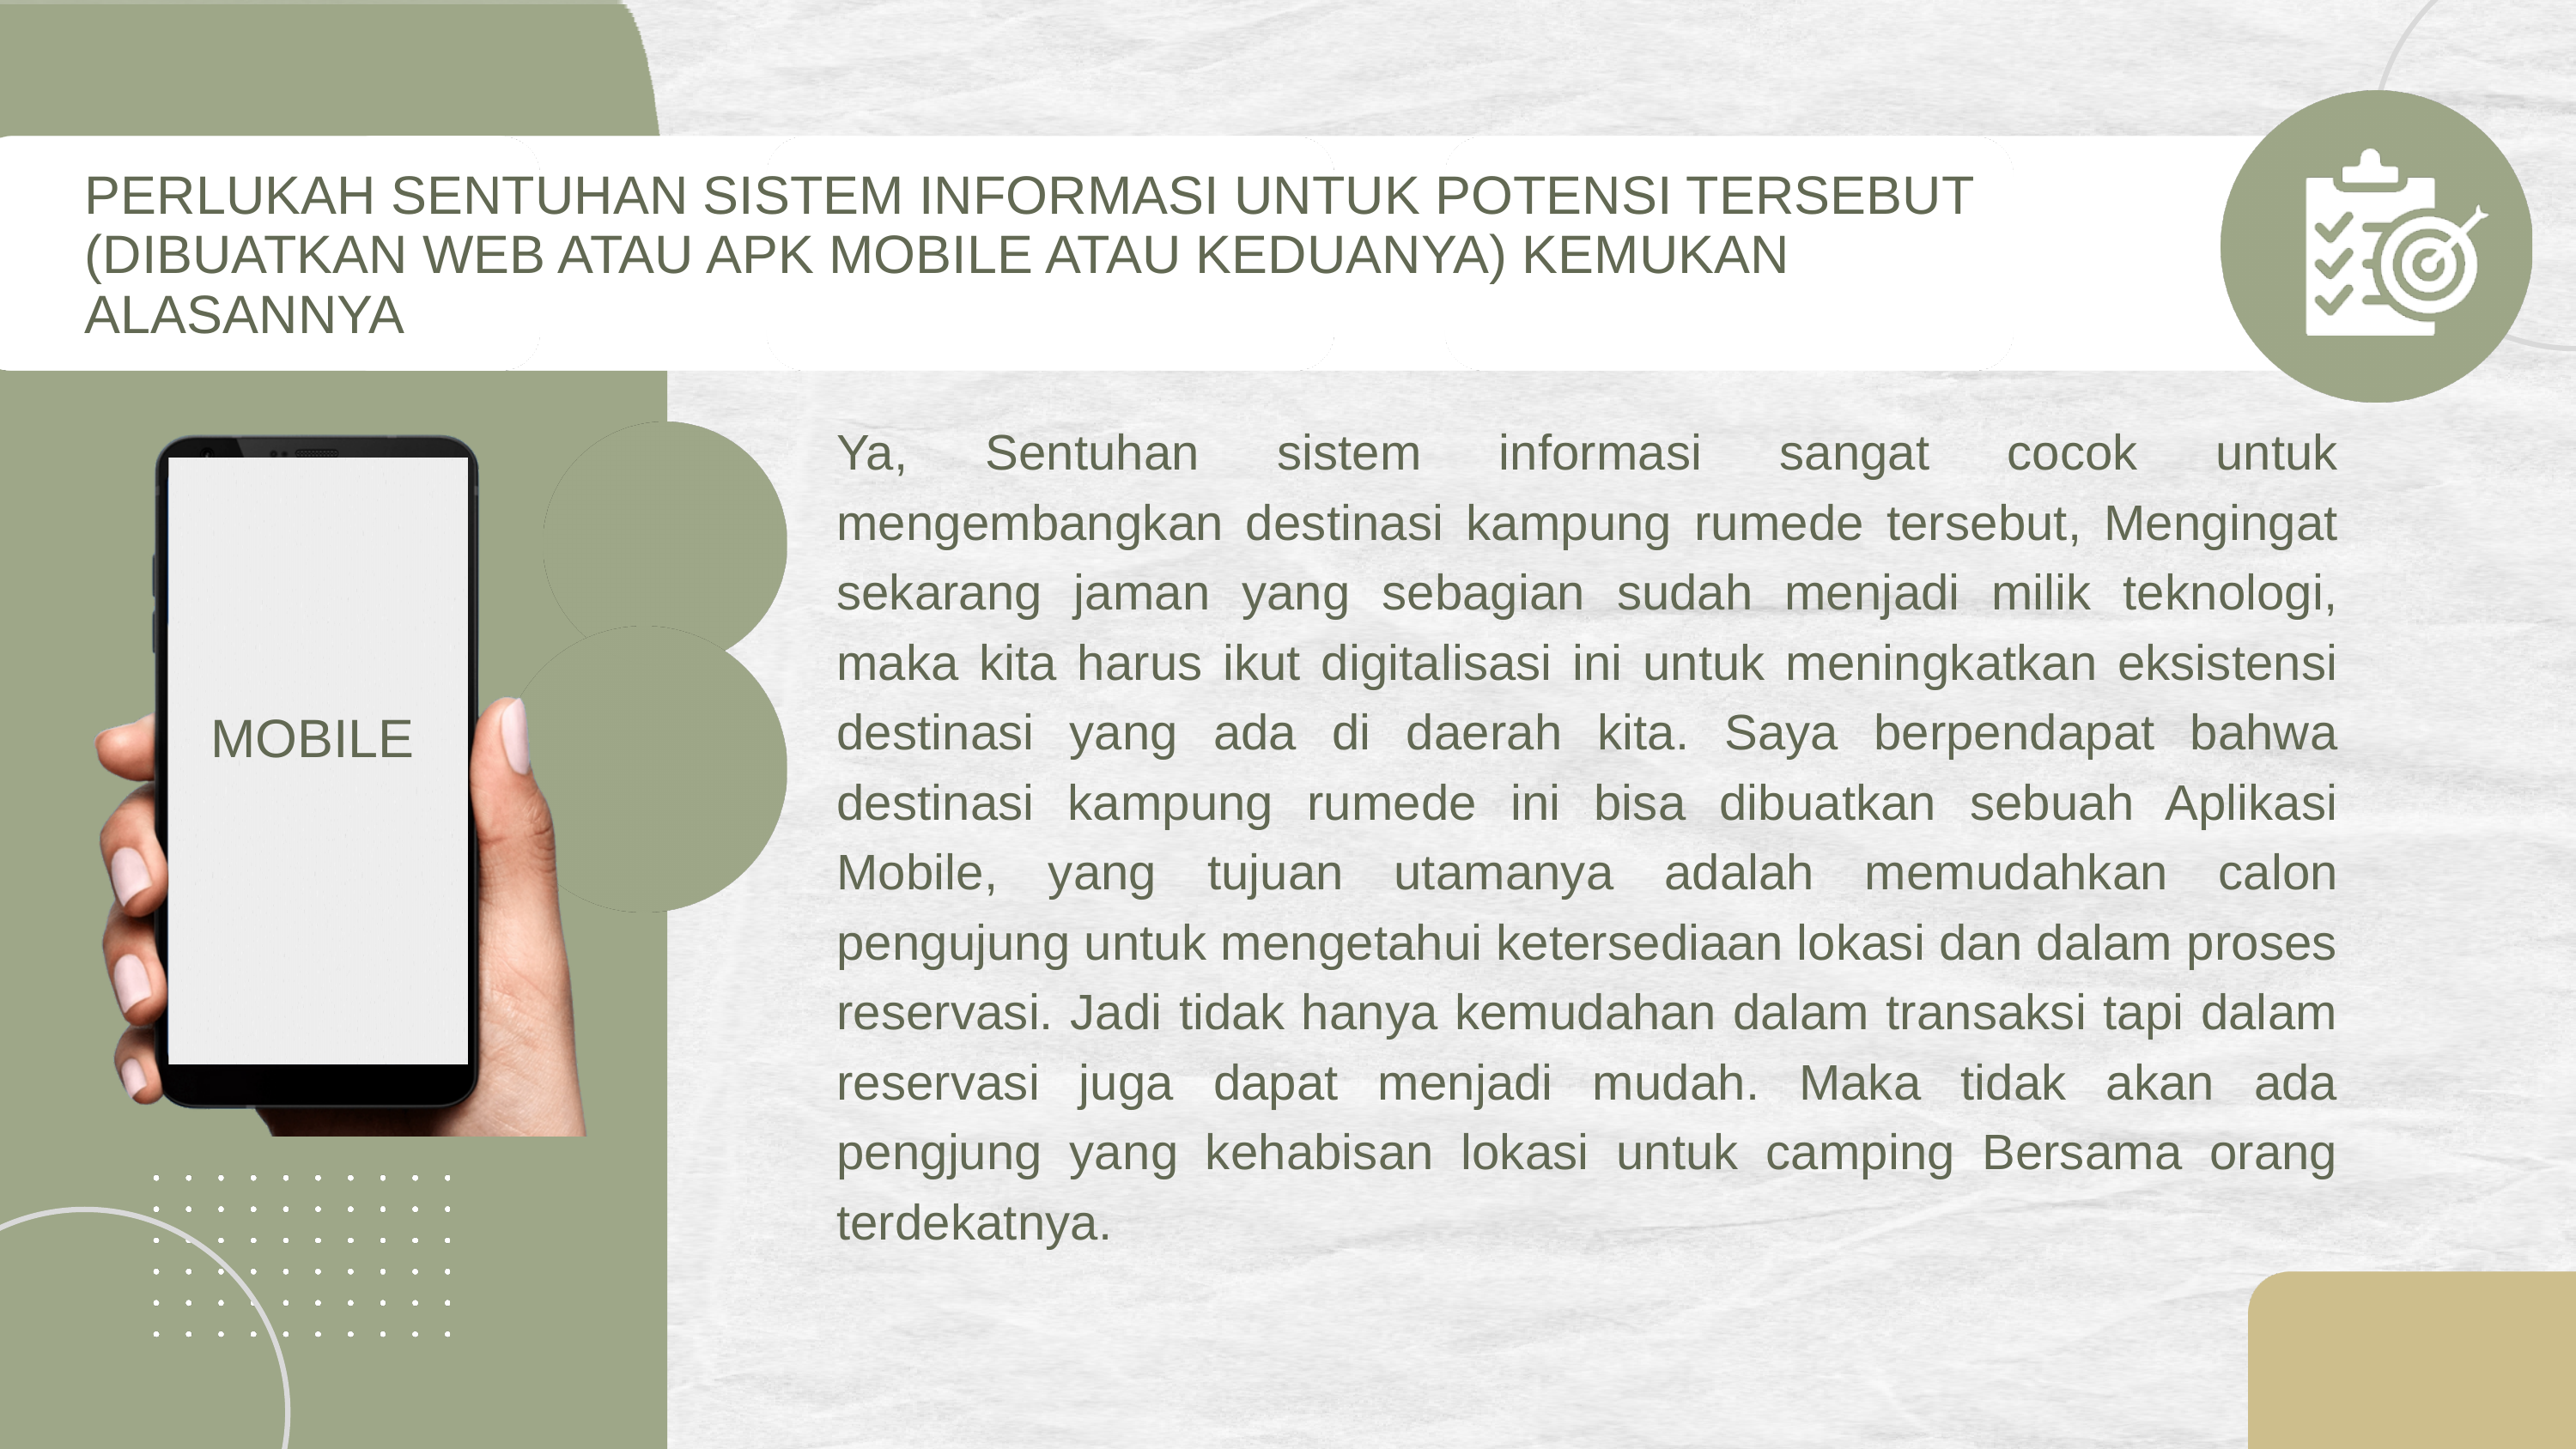

DESAIN HI-FI
PERLUKAH SENTUHAN SISTEM INFORMASI UNTUK POTENSI TERSEBUT (DIBUATKAN WEB ATAU APK MOBILE ATAU KEDUANYA) KEMUKAN ALASANNYA

Ya, Sentuhan sistem informasi sangat cocok untuk mengembangkan destinasi kampung rumede tersebut, Mengingat sekarang jaman yang sebagian sudah menjadi milik teknologi, maka kita harus ikut digitalisasi ini untuk meningkatkan eksistensi destinasi yang ada di daerah kita. Saya berpendapat bahwa destinasi kampung rumede ini bisa dibuatkan sebuah Aplikasi Mobile, yang tujuan utamanya adalah memudahkan calon pengujung untuk mengetahui ketersediaan lokasi dan dalam proses reservasi. Jadi tidak hanya kemudahan dalam transaksi tapi dalam reservasi juga dapat menjadi mudah. Maka tidak akan ada pengjung yang kehabisan lokasi untuk camping Bersama orang terdekatnya.

HALAMAN LOGIN

Setelah Ditentukan, Kira2 Harus Dibuatkan Apa Atau Diberikan Sentuhan Apa, Sekiranya Menjadikan Nilai Tambah Atau Memberikan Pekerjaan Ke Masyarakat Sekitar

Fungsi utama halaman login pada aplikasi mobile adalah sebagai gerbang keamanan yang melakukan autentikasi identitas pengguna melalui verifikasi kredensial (seperti username dan password), memastikan bahwa hanya pengguna yang berhak yang dapat mengakses data sensitif dan fitur terproteksi aplikasi. Selain mengamankan akun, halaman ini juga memfasilitasi personalisasi pengalaman pengguna, memungkinkan aplikasi untuk memuat preferensi, riwayat aktivitas, dan pengaturan spesifik mereka, sehingga menghasilkan sesi penggunaan yang relevan dan efisien.

MOBILE